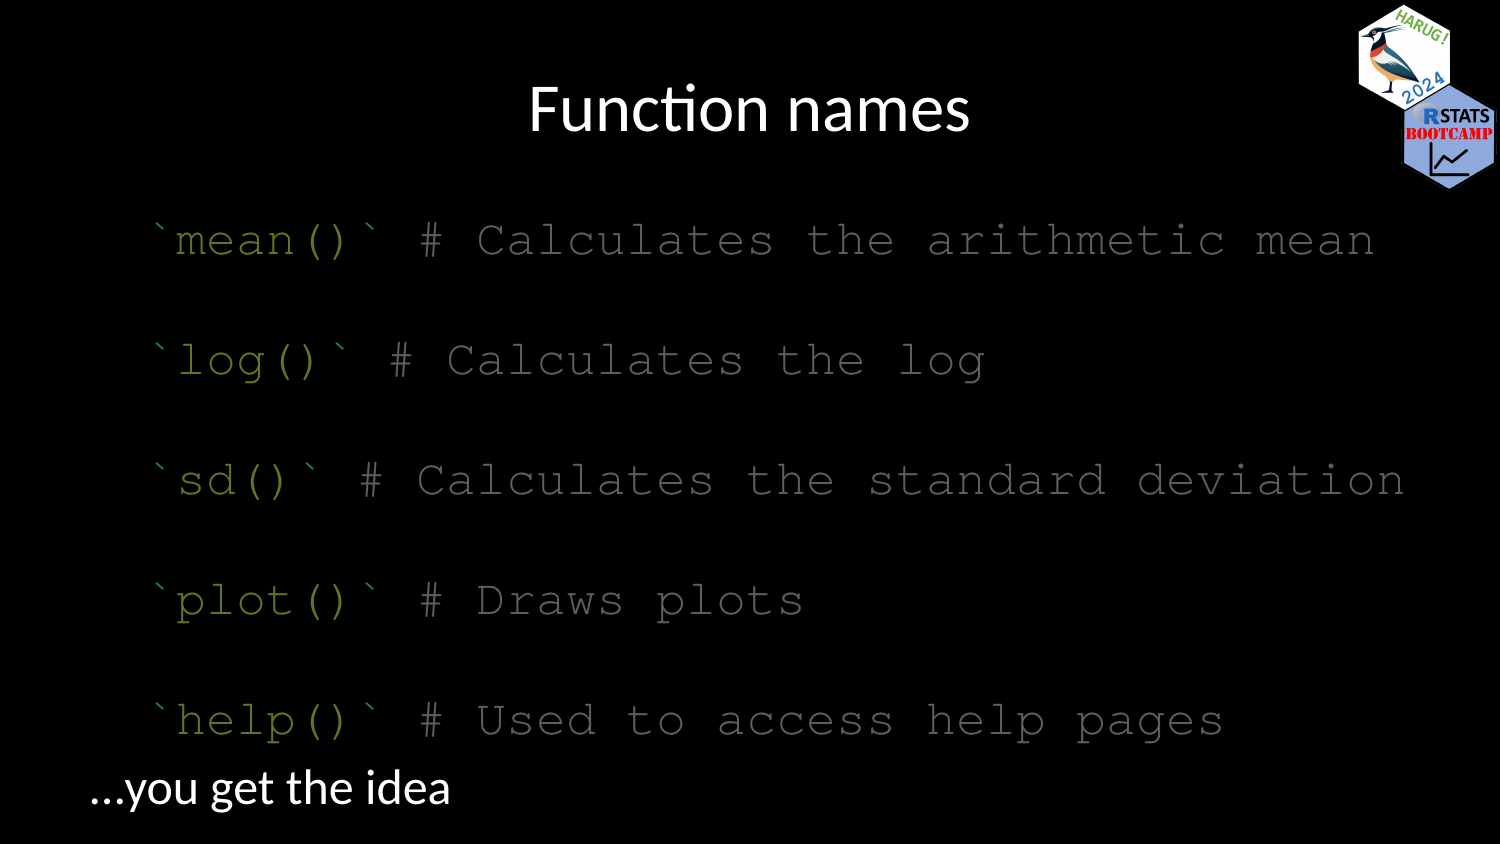

# Function names
`mean()` # Calculates the arithmetic mean
`log()` # Calculates the log
`sd()` # Calculates the standard deviation
`plot()` # Draws plots
`help()` # Used to access help pages
…you get the idea